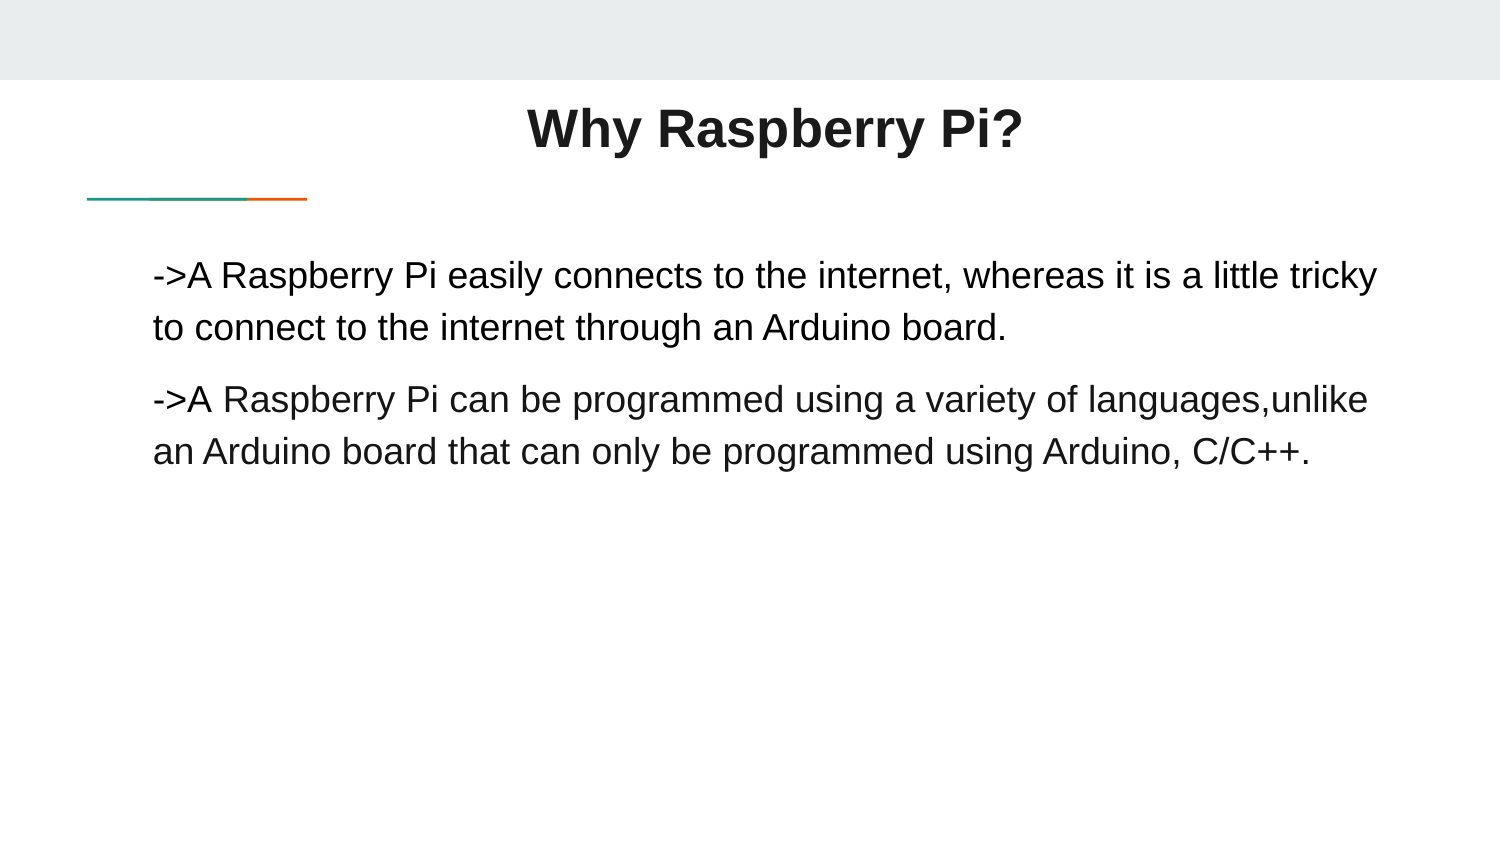

# Why Raspberry Pi?

->A Raspberry Pi easily connects to the internet, whereas it is a little tricky to connect to the internet through an Arduino board.
->A Raspberry Pi can be programmed using a variety of languages,unlike  an Arduino board that can only be programmed using Arduino, C/C++.